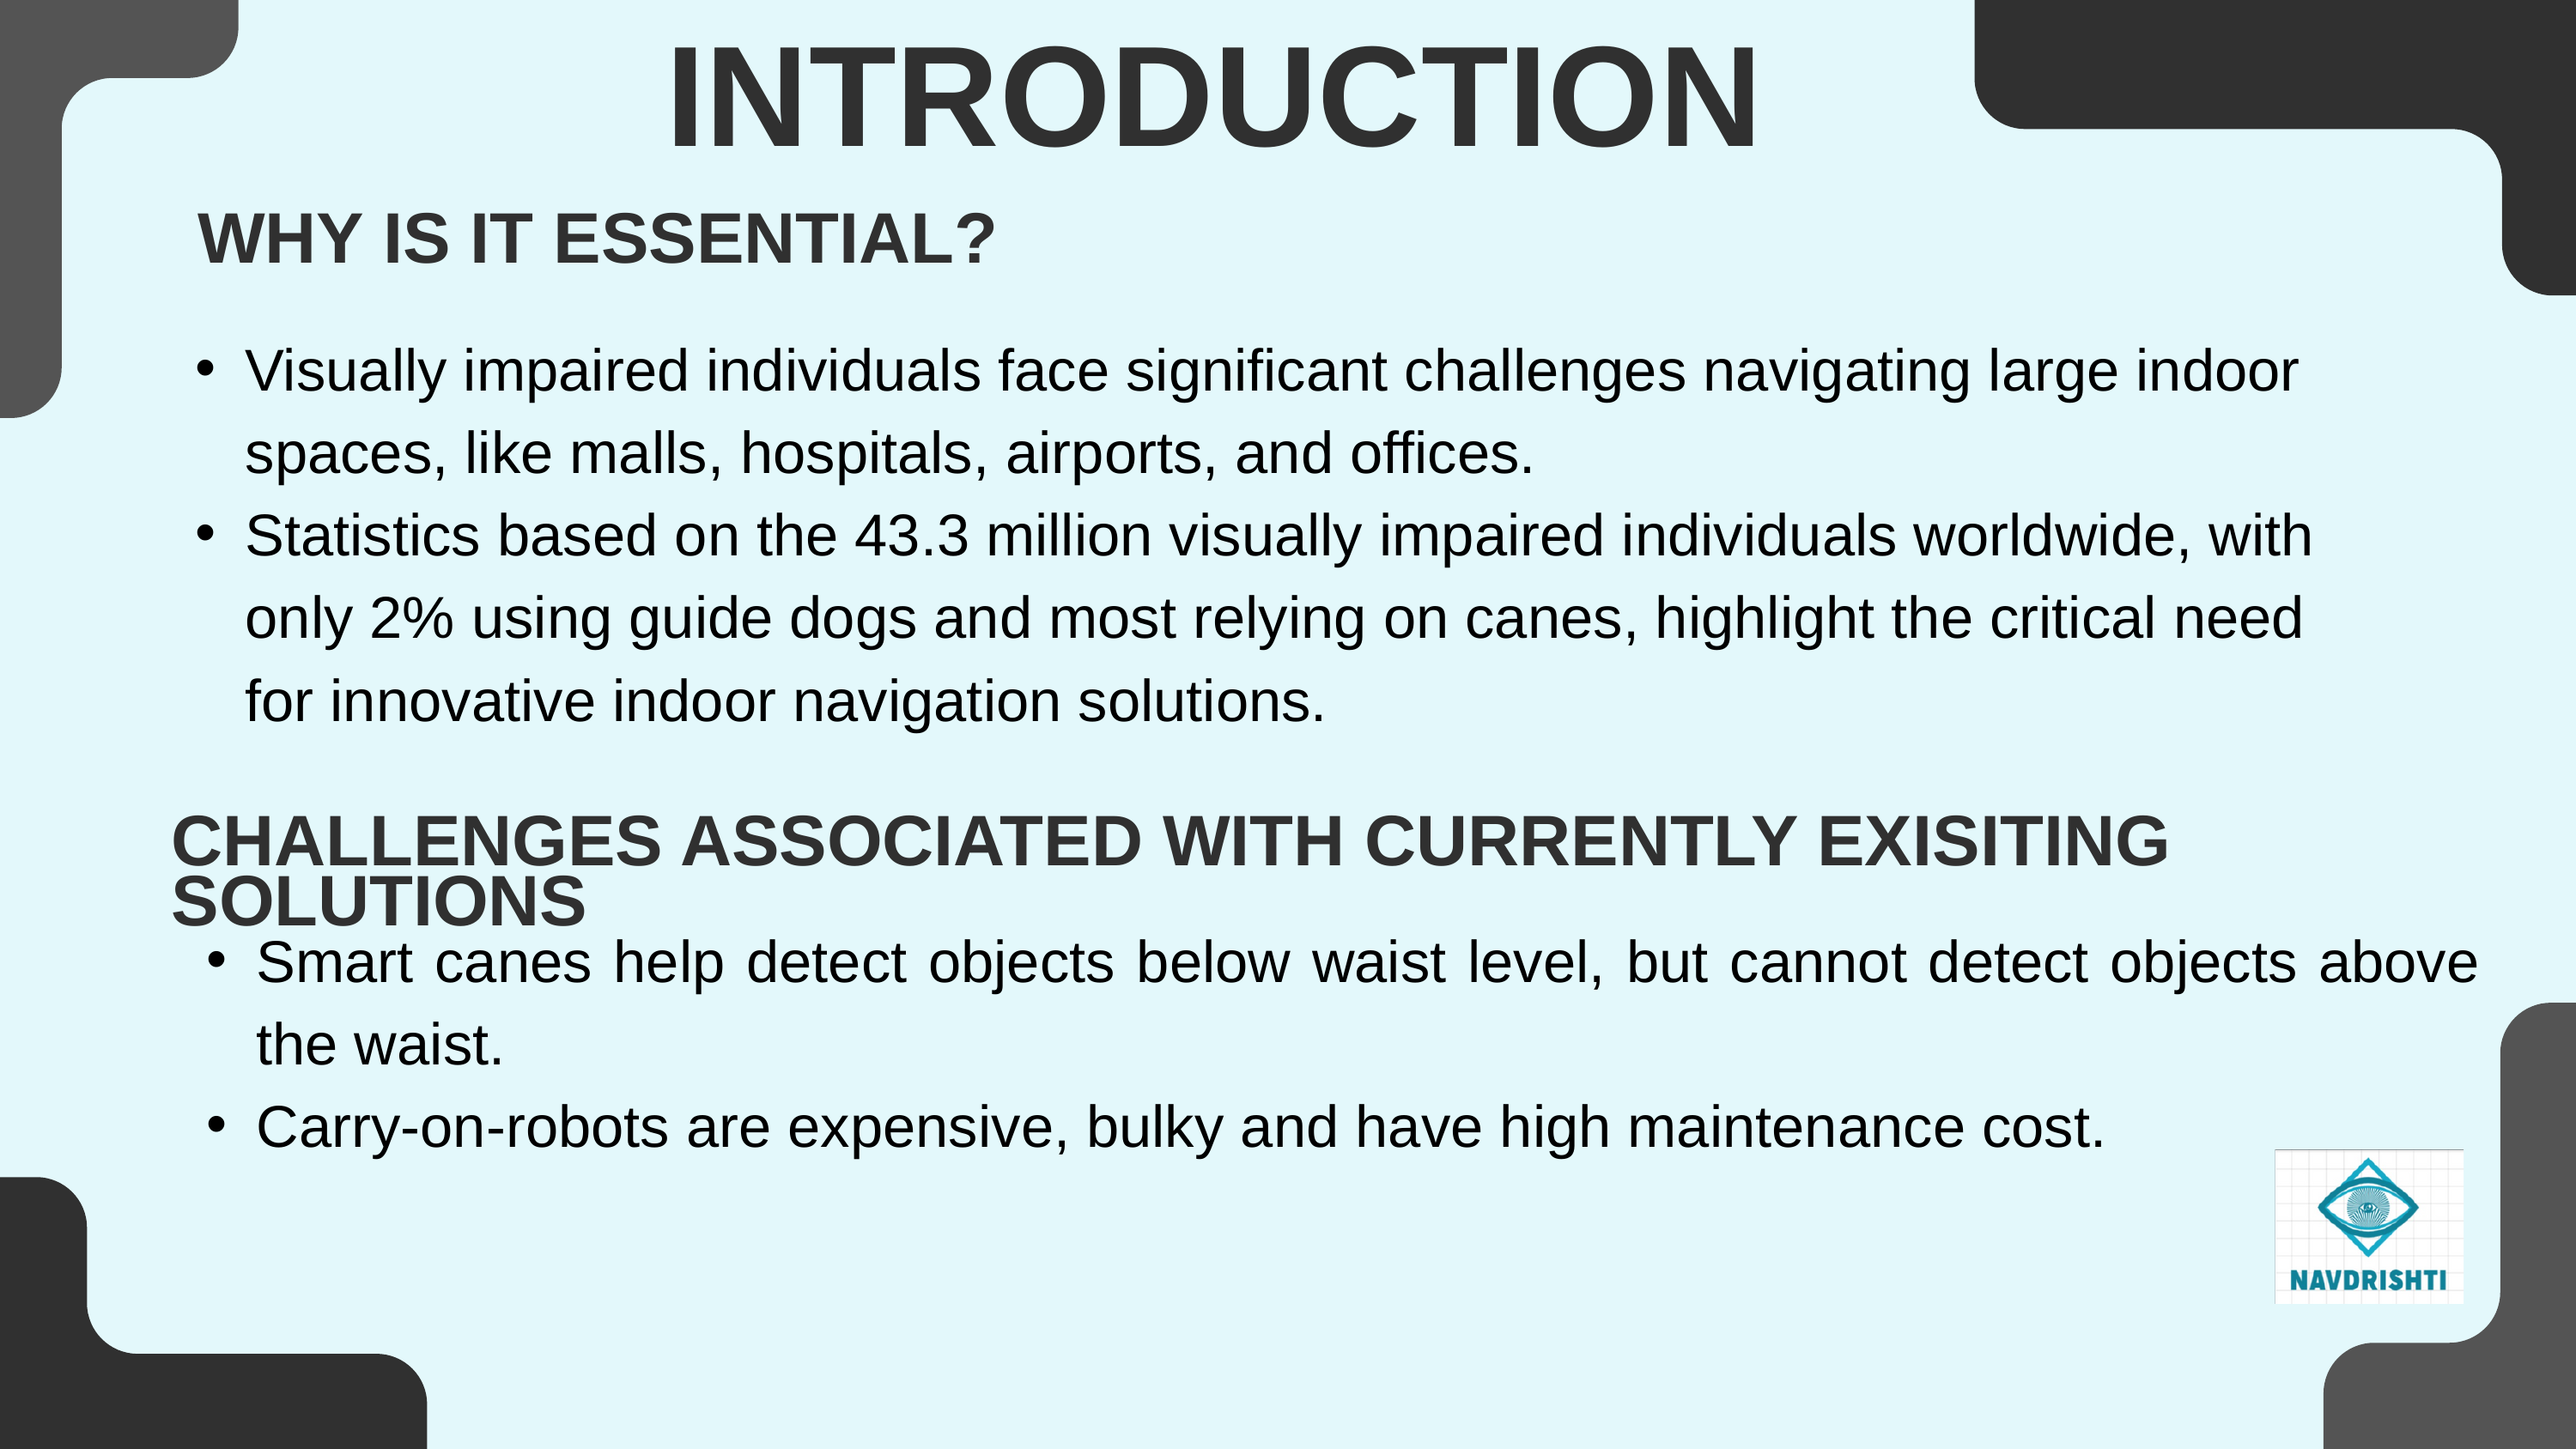

INTRODUCTION
WHY IS IT ESSENTIAL?
Visually impaired individuals face significant challenges navigating large indoor spaces, like malls, hospitals, airports, and offices.
Statistics based on the 43.3 million visually impaired individuals worldwide, with only 2% using guide dogs and most relying on canes, highlight the critical need for innovative indoor navigation solutions.

CHALLENGES ASSOCIATED WITH CURRENTLY EXISITING SOLUTIONS
Smart canes help detect objects below waist level, but cannot detect objects above the waist.
Carry-on-robots are expensive, bulky and have high maintenance cost.